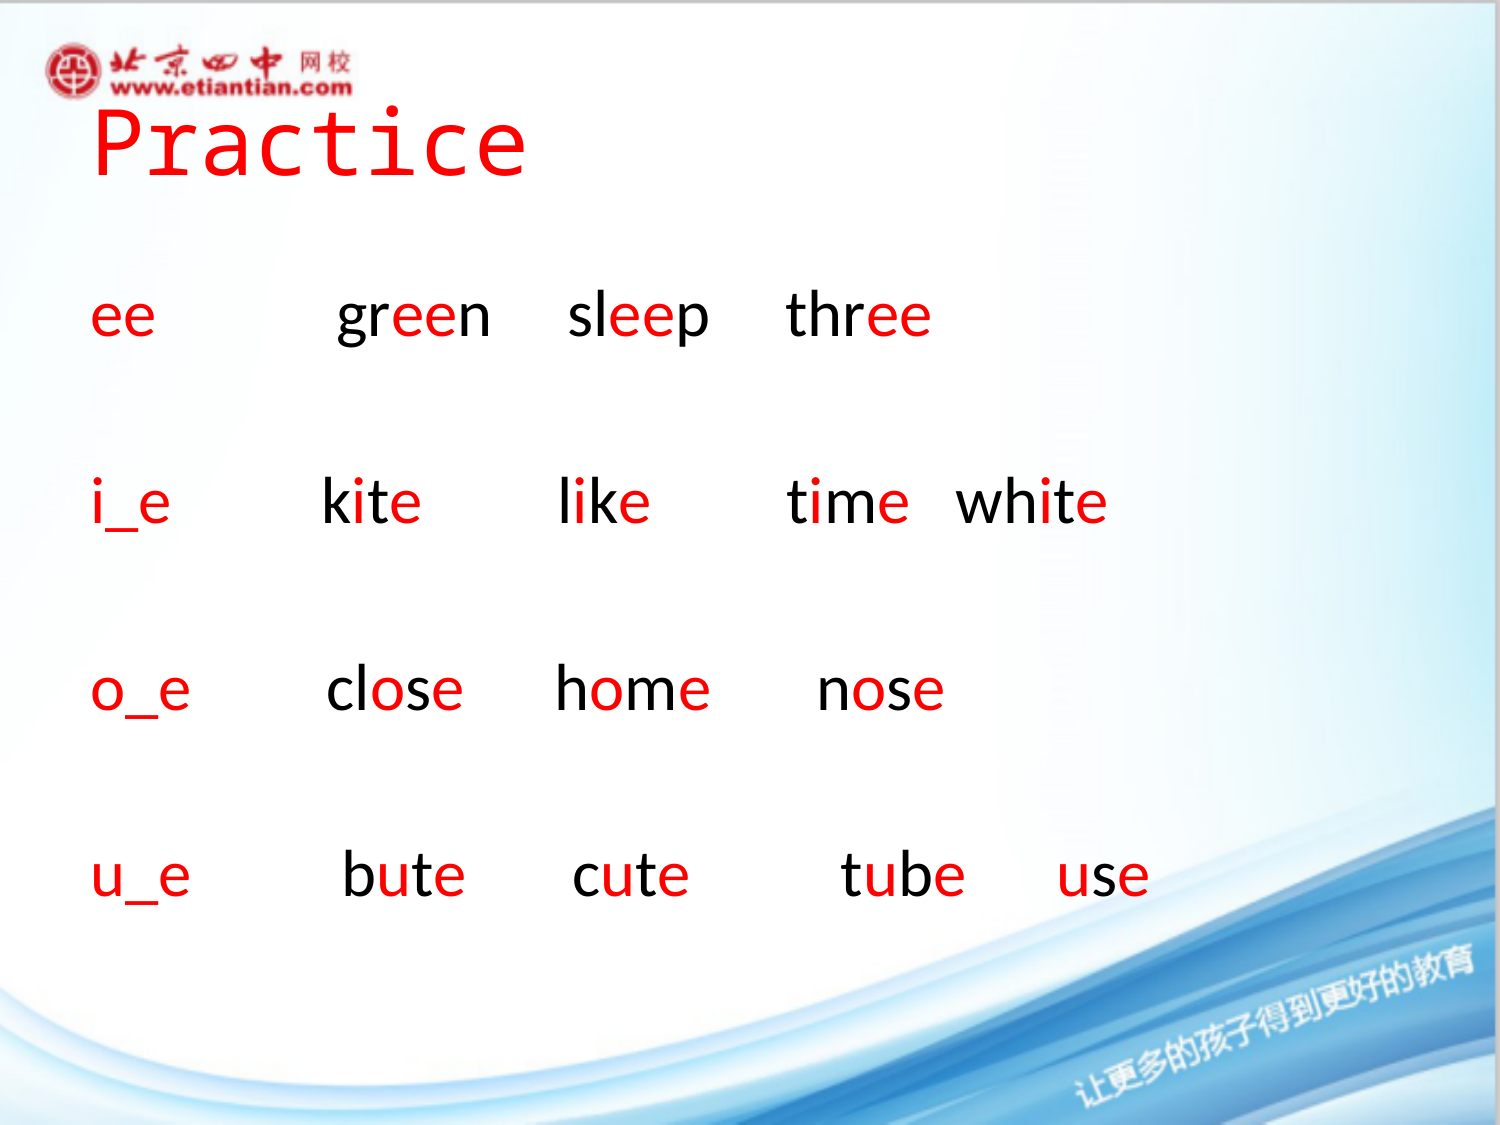

# Practice
ee            green     sleep     three

i_e          kite         like         time   white

o_e         close      home       nose

u_e          bute       cute          tube      use